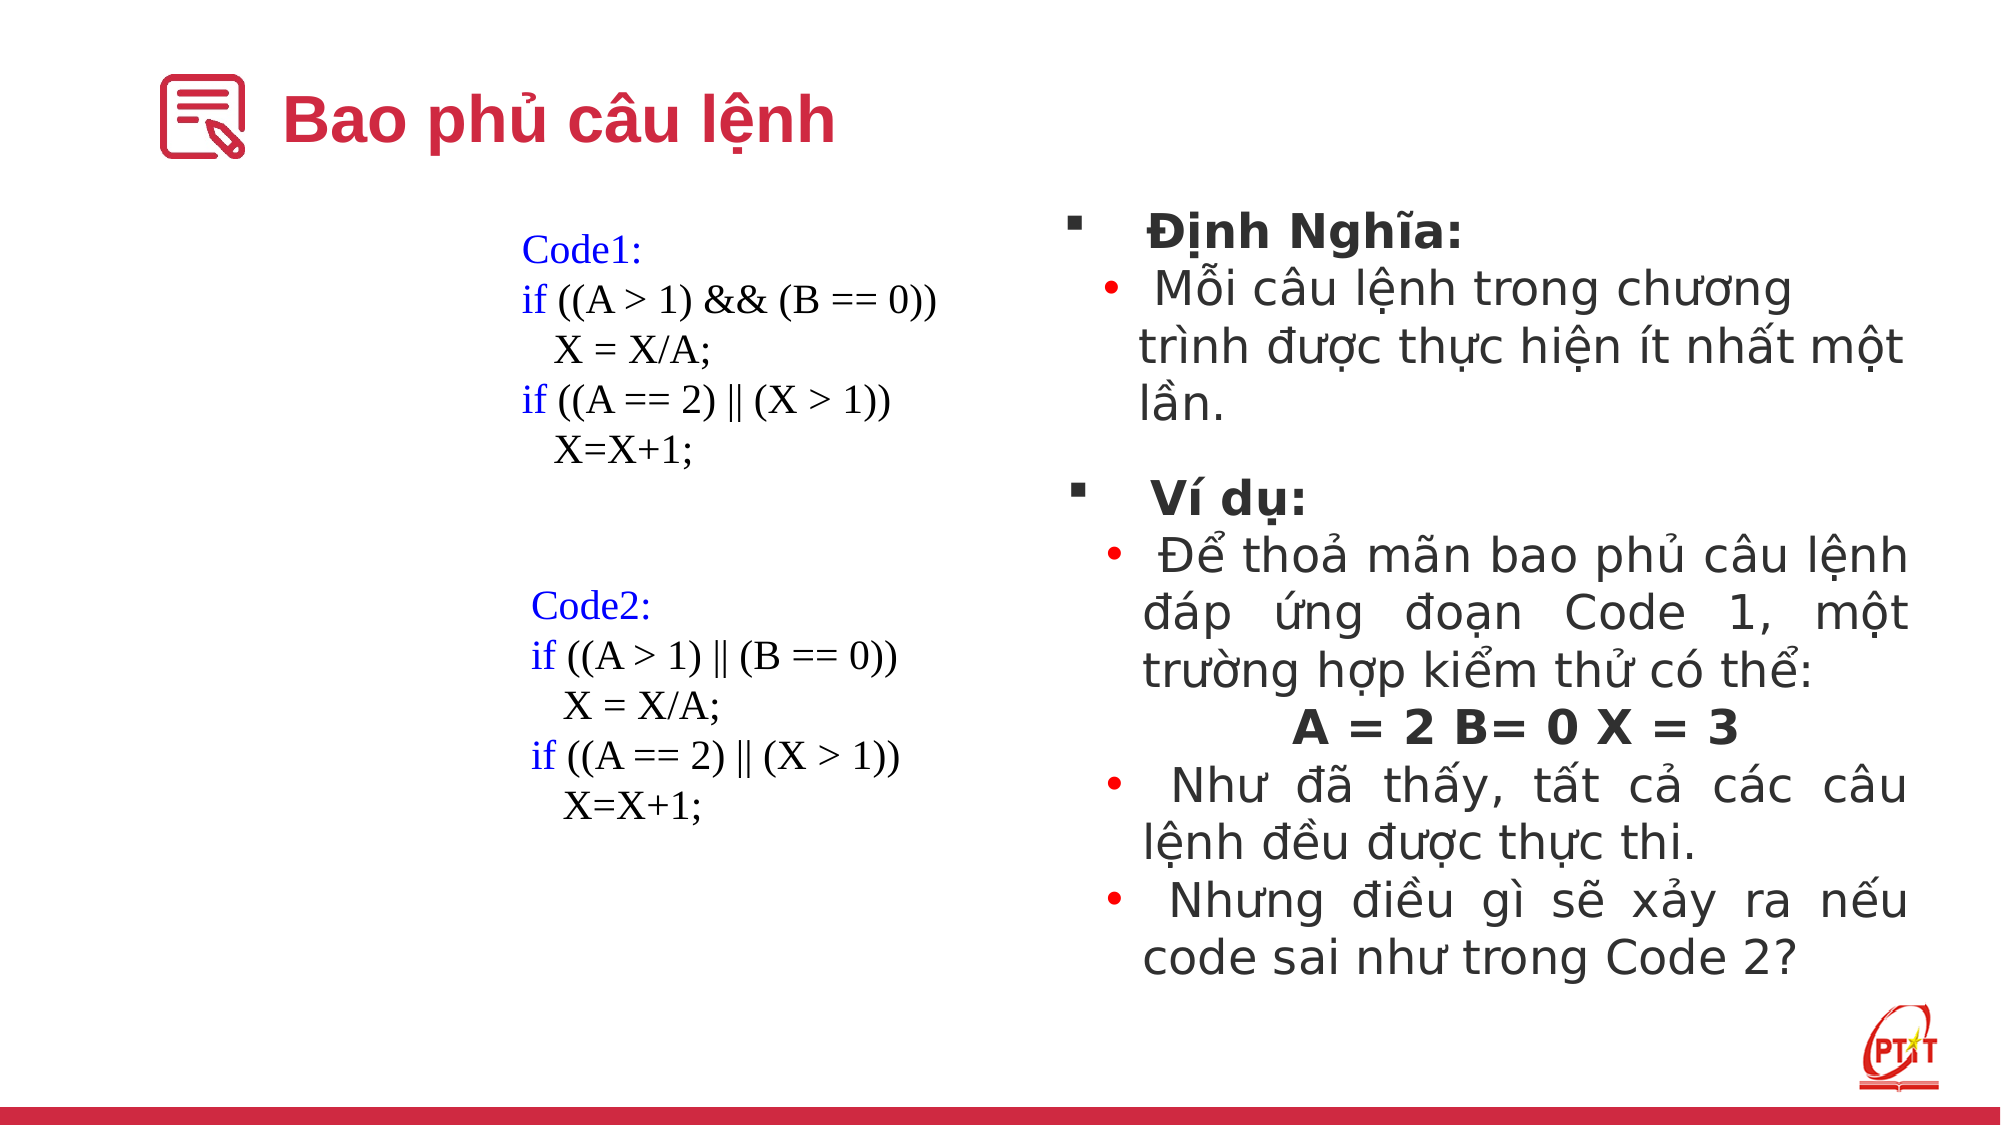

# Bao phủ câu lệnh
    Định Nghĩa:
 Mỗi câu lệnh trong chương trình được thực hiện ít nhất một lần.
Code1:
if ((A > 1) && (B == 0))
   X = X/A;
if ((A == 2) || (X > 1))
   X=X+1;
    Ví dụ:
 Để thoả mãn bao phủ câu lệnh đáp ứng đoạn Code 1, một trường hợp kiểm thử có thể:
	A = 2 B= 0 X = 3
 Như đã thấy, tất cả các câu lệnh đều được thực thi.
 Nhưng điều gì sẽ xảy ra nếu code sai như trong Code 2?
Code2:
if ((A > 1) || (B == 0))
   X = X/A;
if ((A == 2) || (X > 1))
   X=X+1;
304